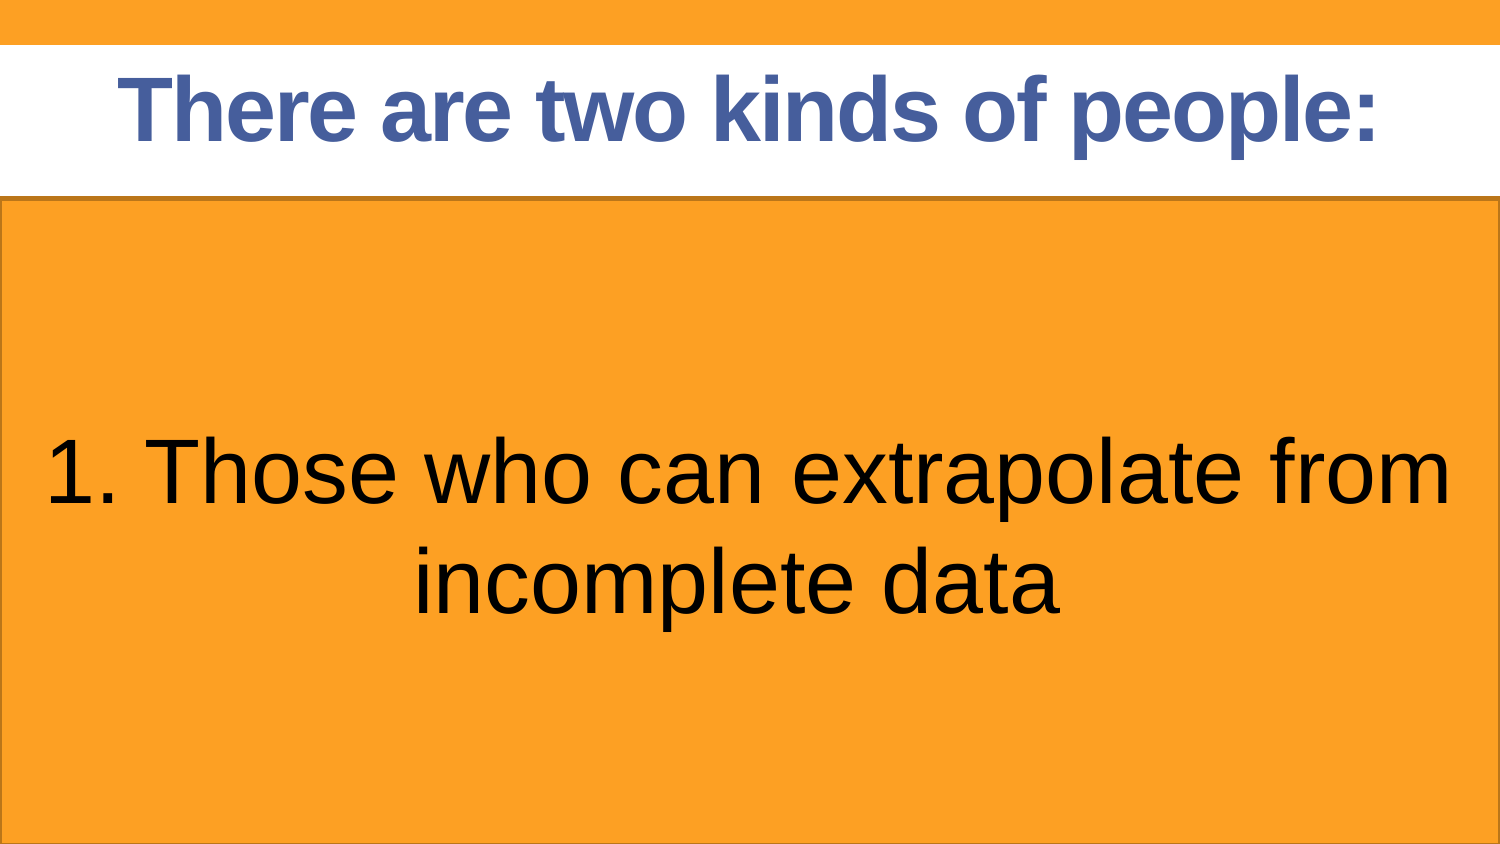

# There are two kinds of people:
1. Those who can extrapolate from incomplete data